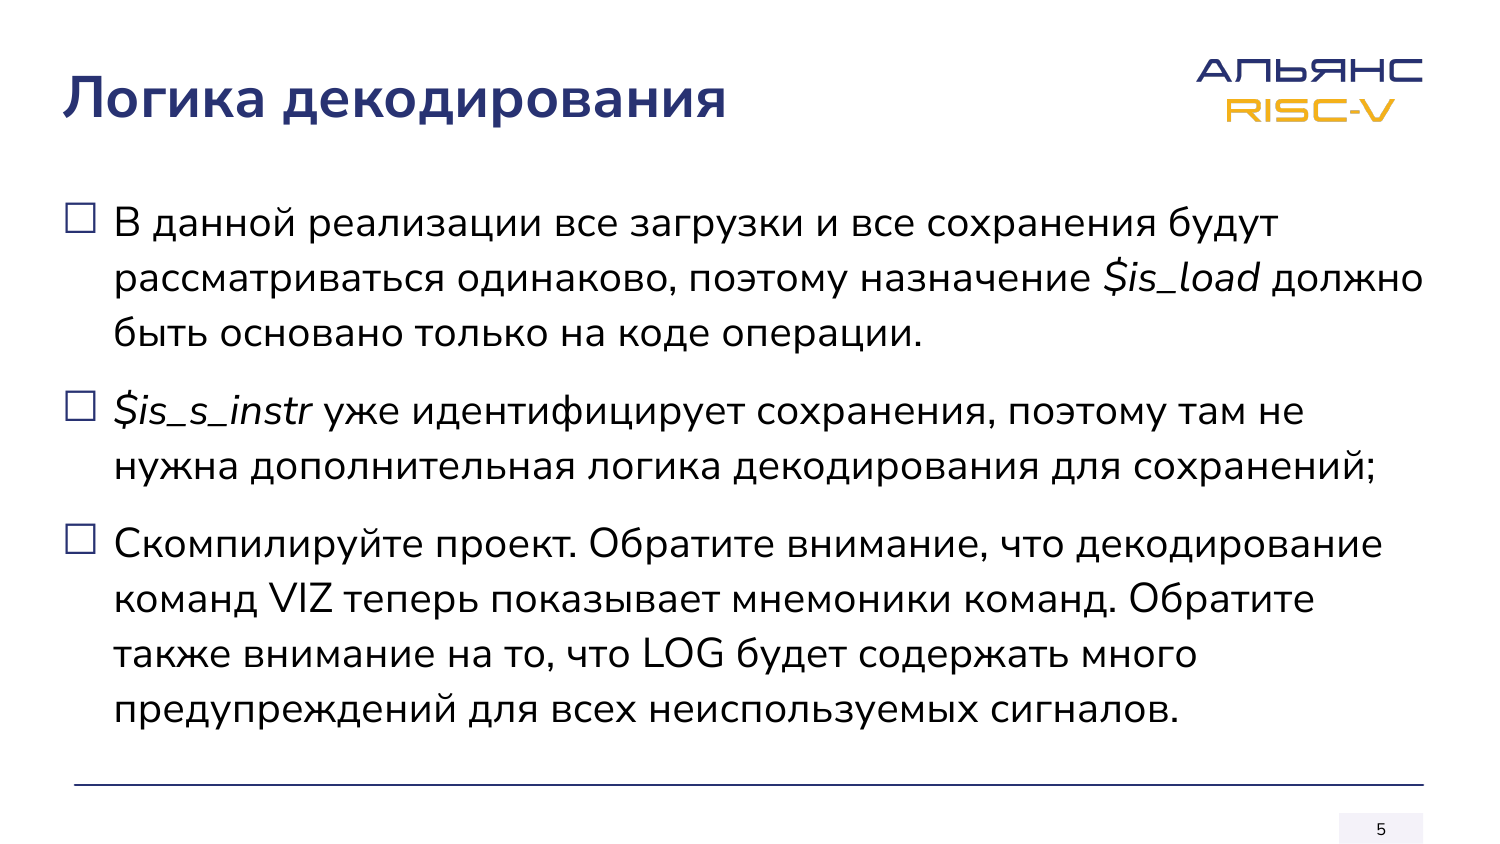

# Логика декодирования
В данной реализации все загрузки и все сохранения будут рассматриваться одинаково, поэтому назначение $is_load должно быть основано только на коде операции.
$is_s_instr уже идентифицирует сохранения, поэтому там не нужна дополнительная логика декодирования для сохранений;
Скомпилируйте проект. Обратите внимание, что декодирование команд VIZ теперь показывает мнемоники команд. Обратите также внимание на то, что LOG будет содержать много предупреждений для всех неиспользуемых сигналов.